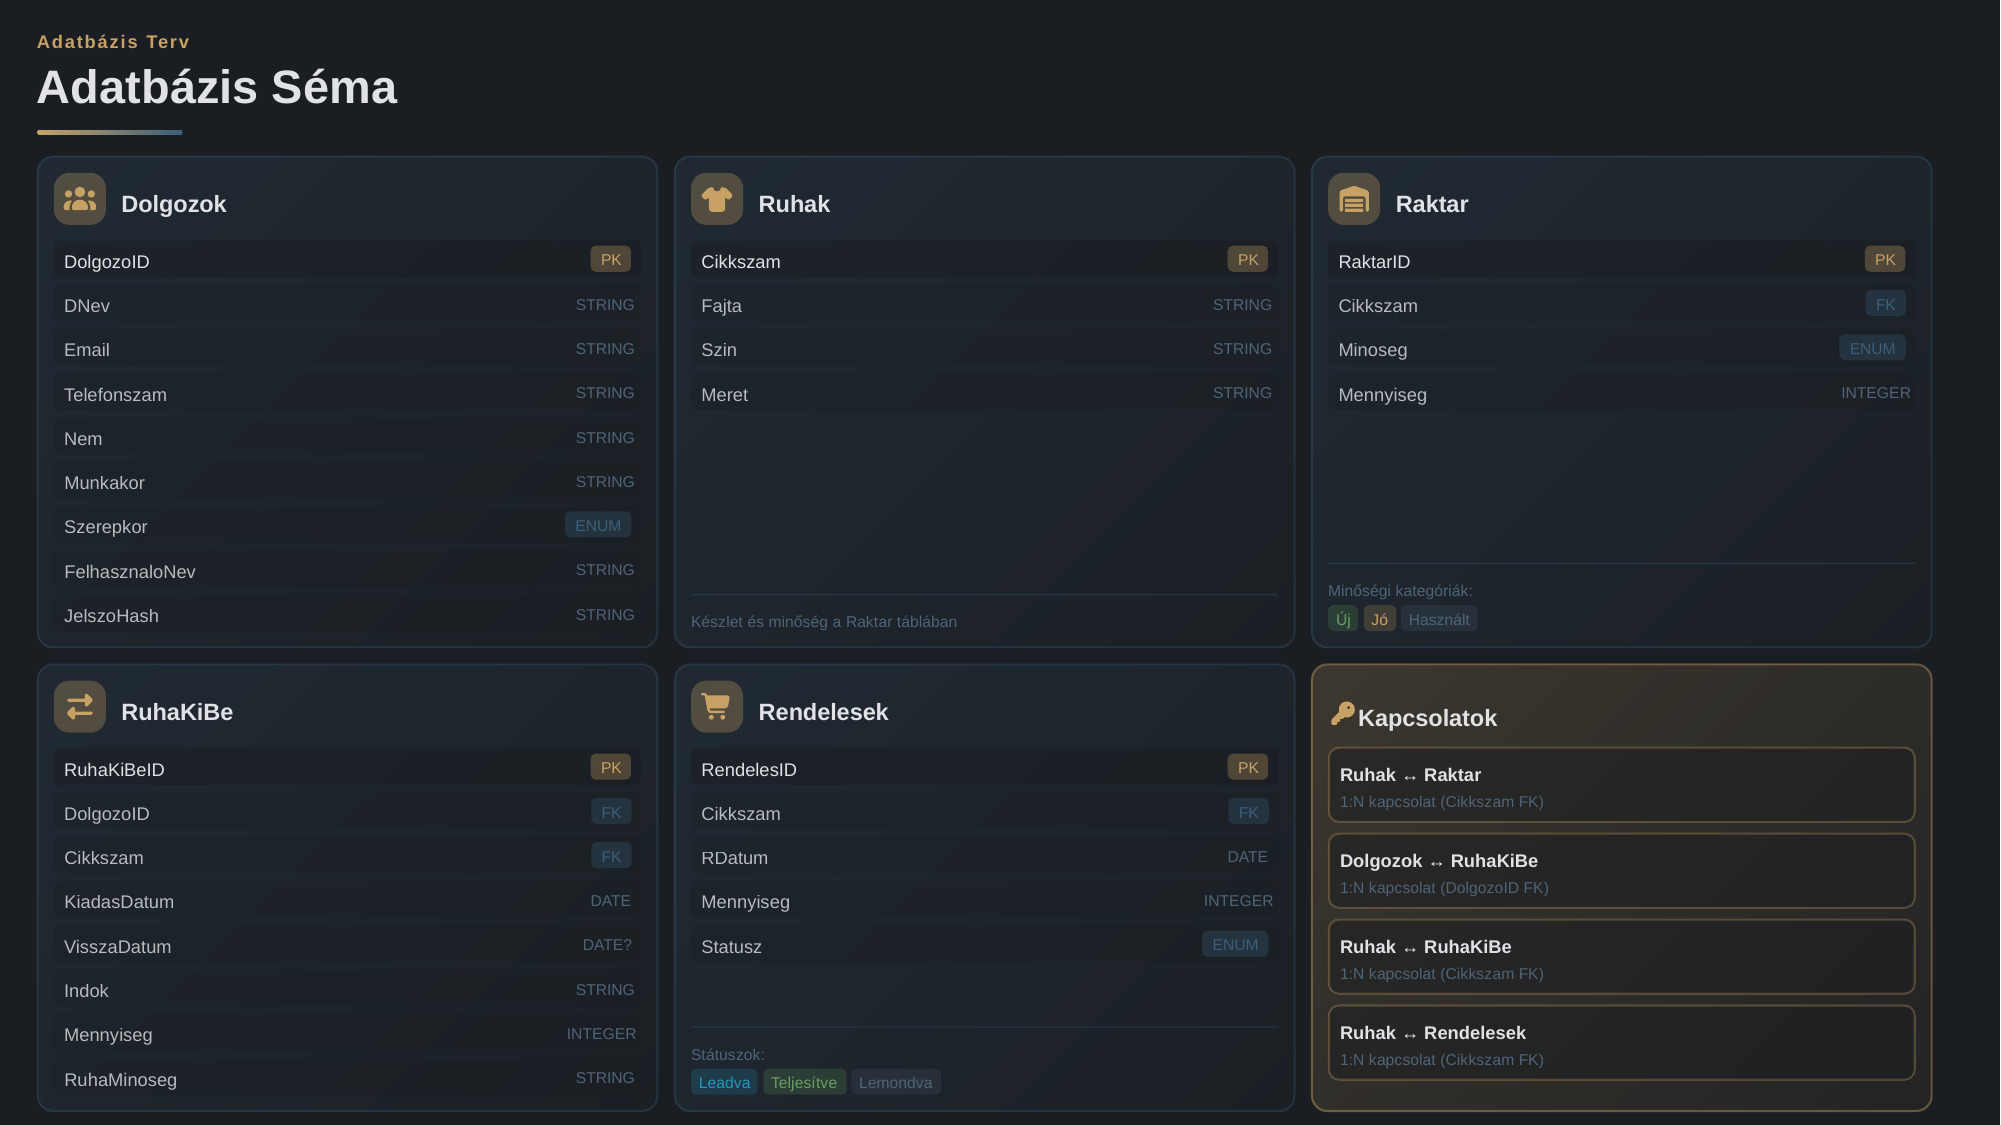

Adatbázis Terv
Adatbázis Séma

Dolgozok
Ruhak
Raktar

DolgozoID

PK
Cikkszam

PK
RaktarID

PK

DNev
Fajta
Cikkszam

FK
STRING
STRING

Email
Szin
Minoseg

ENUM
STRING
STRING

Telefonszam
Meret
Mennyiseg
STRING
STRING
INTEGER

Nem
STRING

Munkakor
STRING

Szerepkor

ENUM

FelhasznaloNev
STRING

Minőségi kategóriák:

JelszoHash
STRING

Új

Jó

Használt
Készlet és minőség a Raktar táblában

RuhaKiBe
Rendelesek

Kapcsolatok

RuhaKiBeID

PK
RendelesID

PK
Ruhak ↔ Raktar
1:N kapcsolat (Cikkszam FK)

DolgozoID

FK
Cikkszam

FK

Cikkszam

FK
RDatum
DATE
Dolgozok ↔ RuhaKiBe
1:N kapcsolat (DolgozoID FK)

KiadasDatum
Mennyiseg
DATE
INTEGER

VisszaDatum
Statusz

ENUM
Ruhak ↔ RuhaKiBe
DATE?
1:N kapcsolat (Cikkszam FK)

Indok
STRING

Ruhak ↔ Rendelesek
Mennyiseg
INTEGER

Státuszok:
1:N kapcsolat (Cikkszam FK)

RuhaMinoseg
STRING

Leadva

Teljesítve

Lemondva